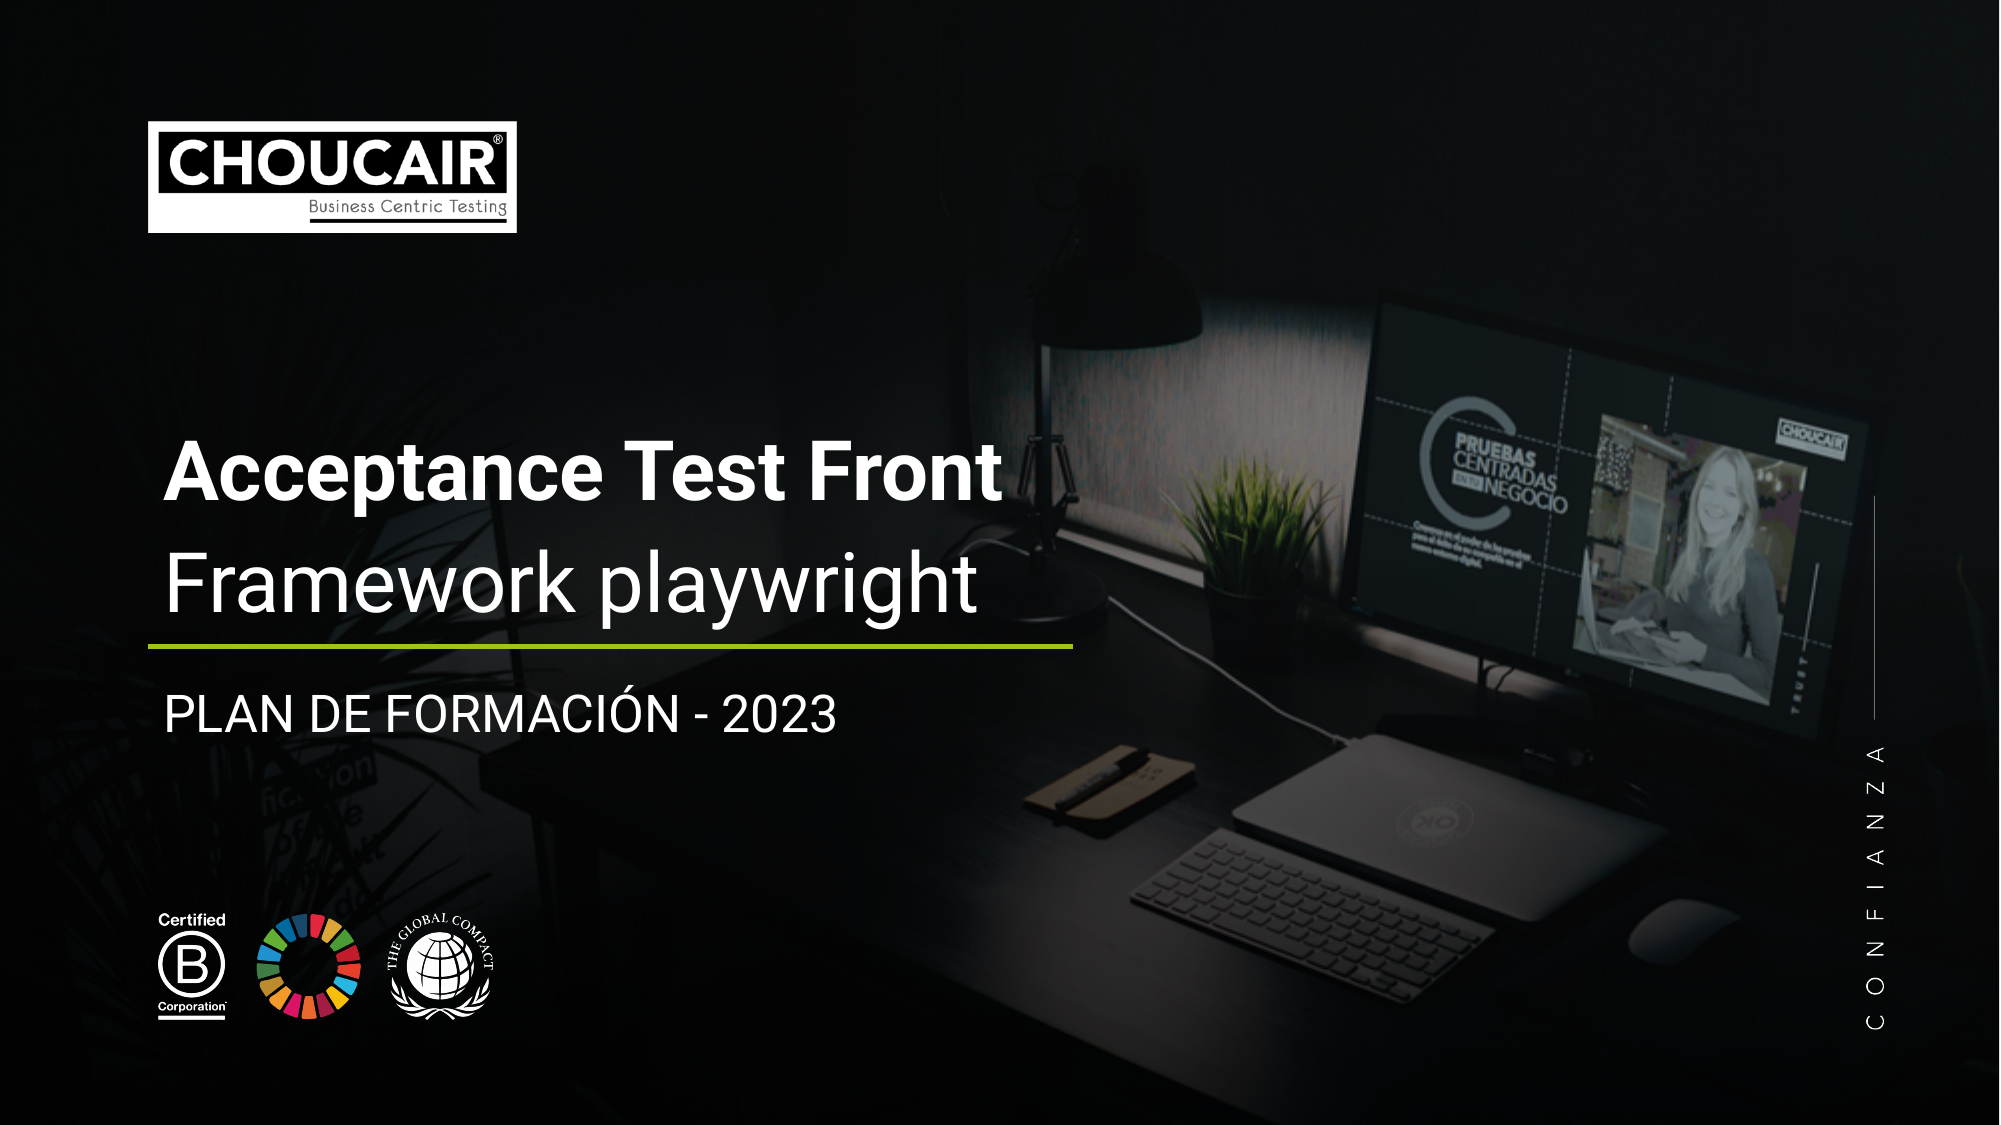

Acceptance Test Front
Framework playwright
PLAN DE FORMACIÓN - 2023